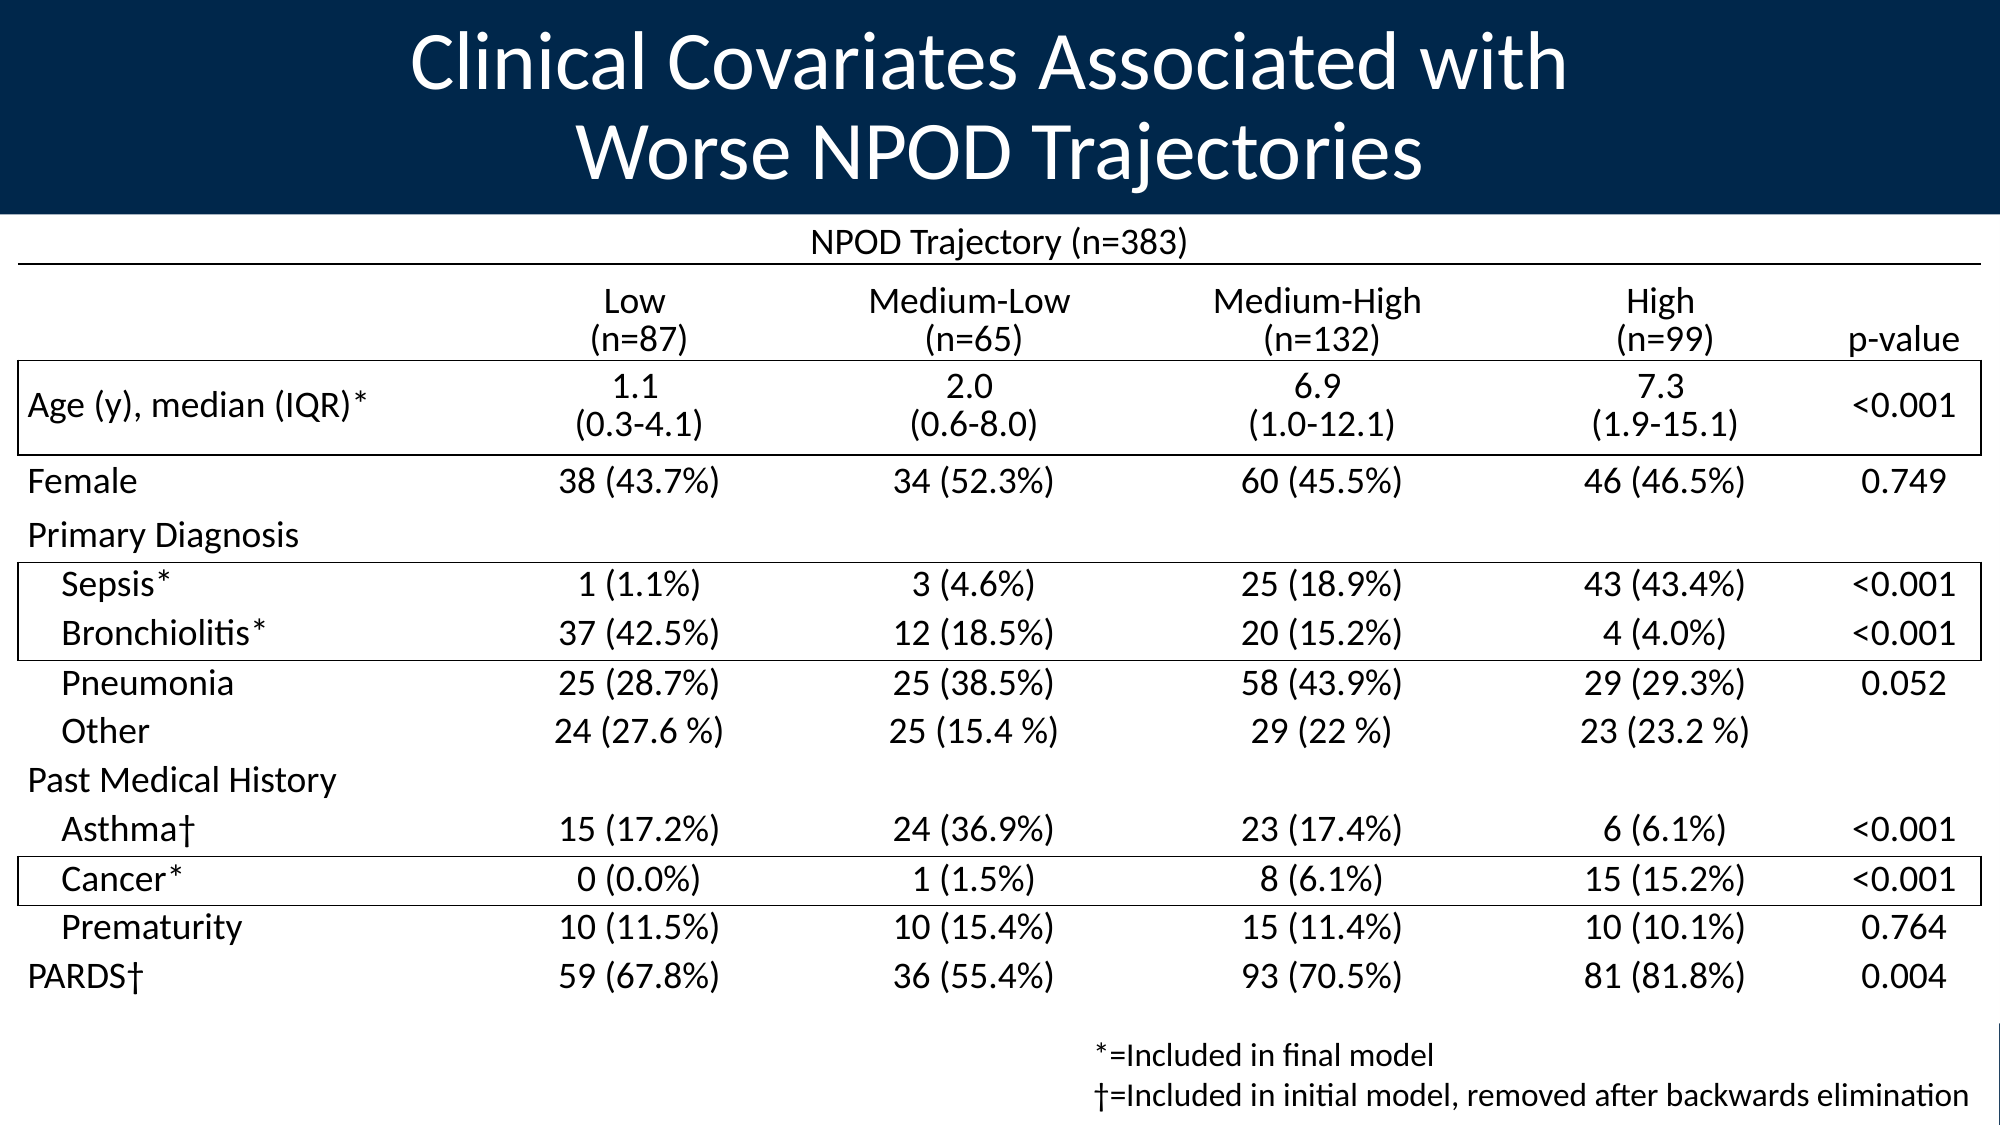

Clinical Covariates Associated with
Worse NPOD Trajectories

| NPOD Trajectory (n=383) |  |  |  |  |  |
| --- | --- | --- | --- | --- | --- |
|  | Low (n=87) | Medium-Low (n=65) | Medium-High (n=132) | High (n=99) | p-value |
| Age (y), median (IQR)\* | 1.1 (0.3-4.1) | 2.0 (0.6-8.0) | 6.9 (1.0-12.1) | 7.3 (1.9-15.1) | <0.001 |
| Female | 38 (43.7%) | 34 (52.3%) | 60 (45.5%) | 46 (46.5%) | 0.749 |
| Primary Diagnosis |  |  |  |  |  |
| Sepsis\* | 1 (1.1%) | 3 (4.6%) | 25 (18.9%) | 43 (43.4%) | <0.001 |
| Bronchiolitis\* | 37 (42.5%) | 12 (18.5%) | 20 (15.2%) | 4 (4.0%) | <0.001 |
| Pneumonia | 25 (28.7%) | 25 (38.5%) | 58 (43.9%) | 29 (29.3%) | 0.052 |
| Other | 24 (27.6 %) | 25 (15.4 %) | 29 (22 %) | 23 (23.2 %) |  |
| Past Medical History |  |  |  |  |  |
| Asthma† | 15 (17.2%) | 24 (36.9%) | 23 (17.4%) | 6 (6.1%) | <0.001 |
| Cancer\* | 0 (0.0%) | 1 (1.5%) | 8 (6.1%) | 15 (15.2%) | <0.001 |
| Prematurity | 10 (11.5%) | 10 (15.4%) | 15 (11.4%) | 10 (10.1%) | 0.764 |
| PARDS† | 59 (67.8%) | 36 (55.4%) | 93 (70.5%) | 81 (81.8%) | 0.004 |
*=Included in final model
†=Included in initial model, removed after backwards elimination